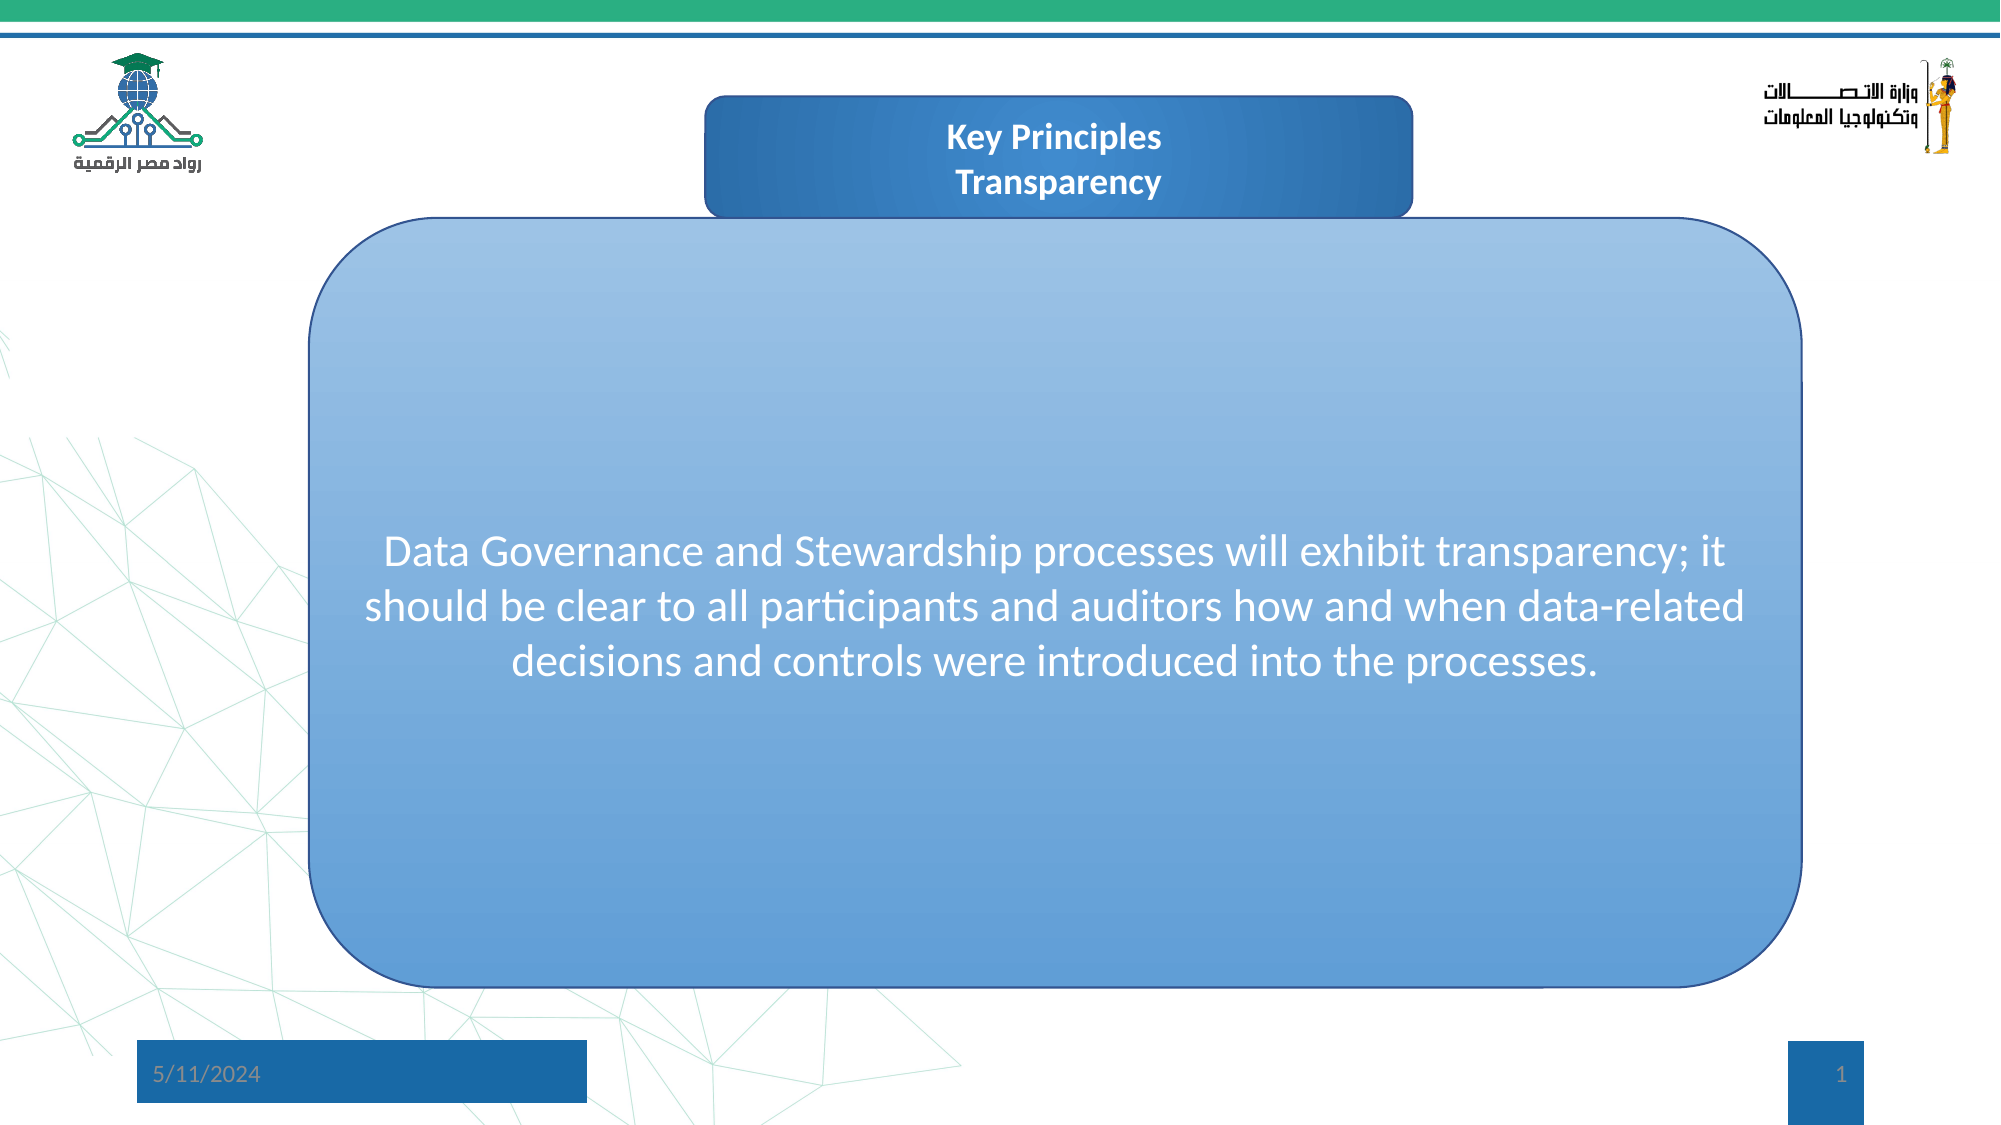

Key Principles
Transparency
Data Governance and Stewardship processes will exhibit transparency; it should be clear to all participants and auditors how and when data-related decisions and controls were introduced into the processes.
5/11/2024
1